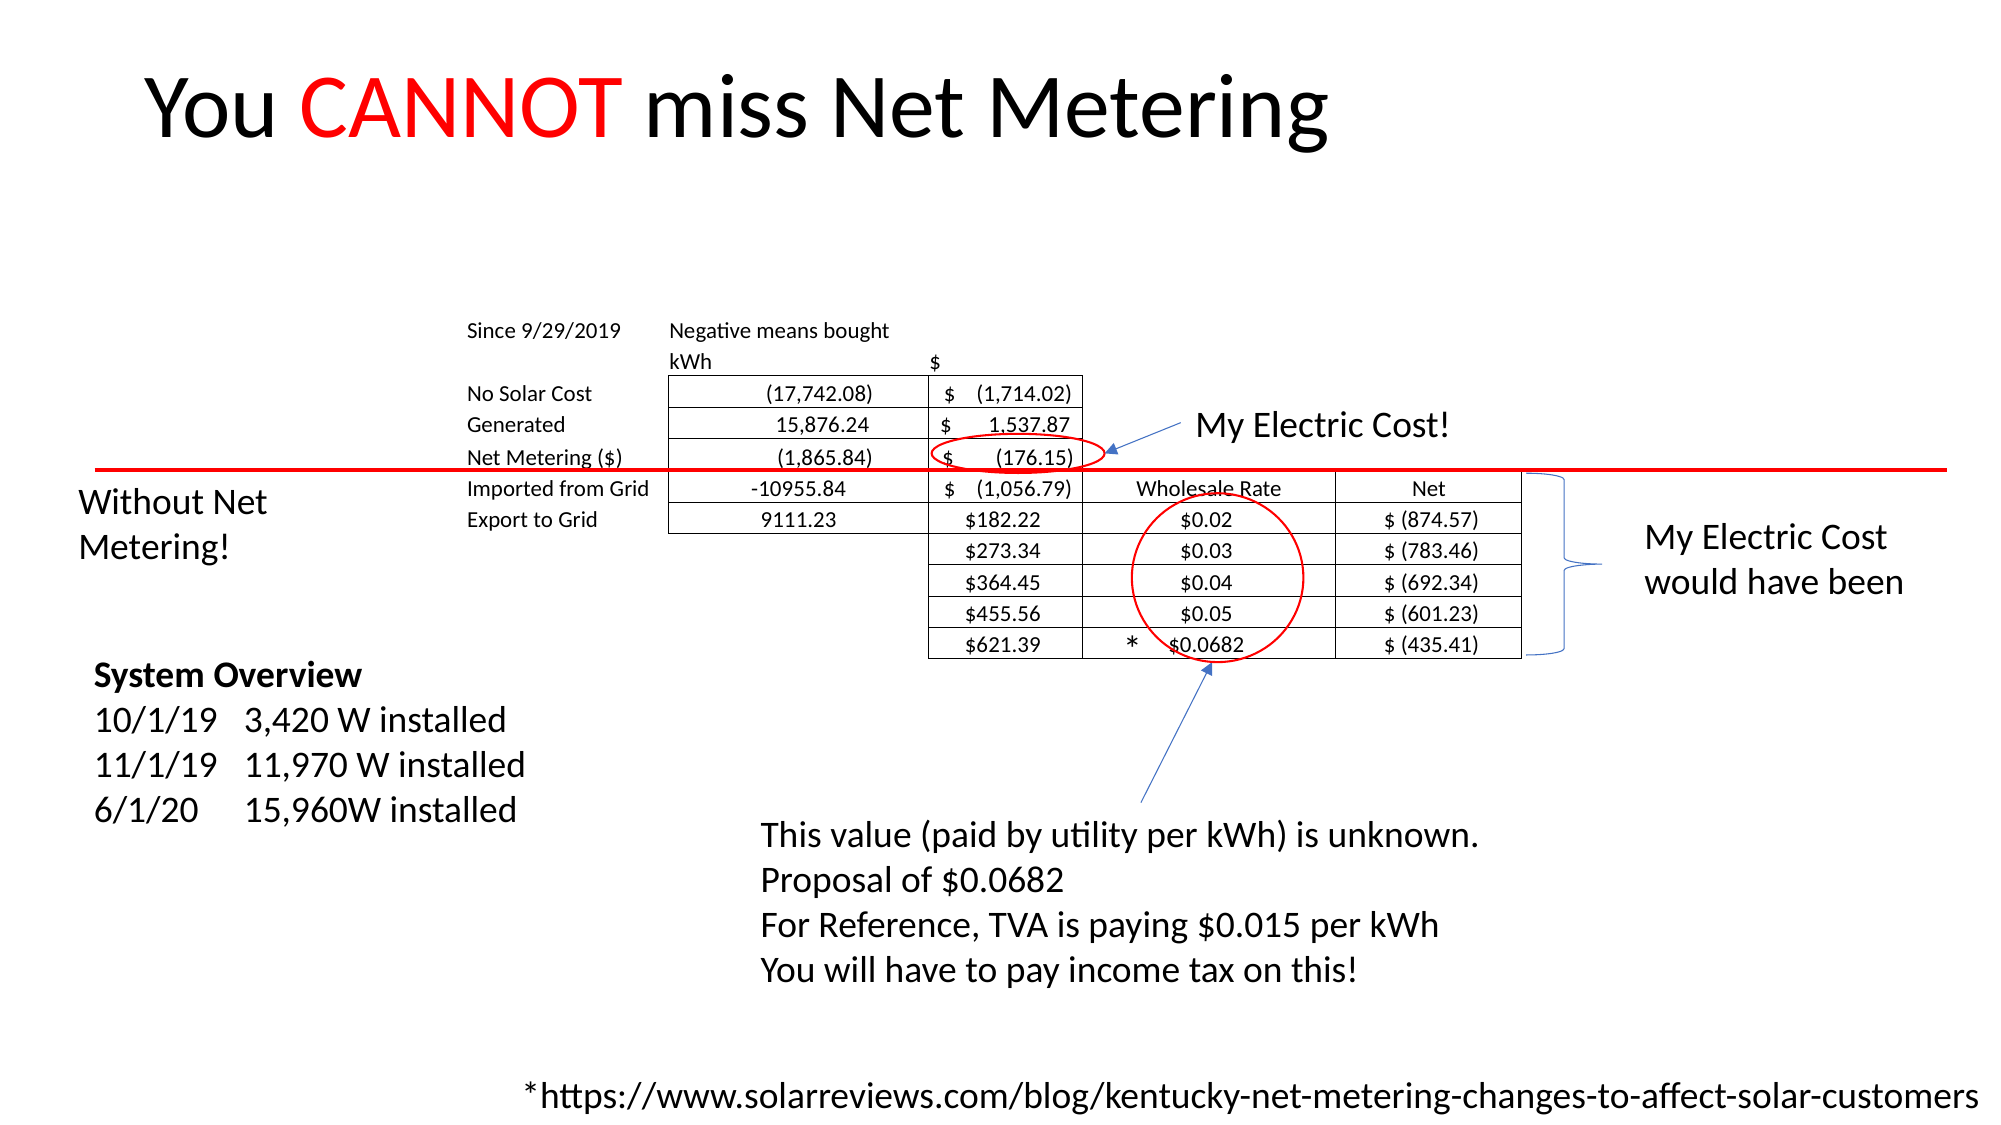

# You CANNOT miss Net Metering
| Since 9/29/2019 | Negative means bought |  |  |  |
| --- | --- | --- | --- | --- |
|  | kWh | $ |  |  |
| No Solar Cost | (17,742.08) | $ (1,714.02) |  |  |
| Generated | 15,876.24 | $ 1,537.87 |  |  |
| Net Metering ($) | (1,865.84) | $ (176.15) |  |  |
| Imported from Grid | -10955.84 | $ (1,056.79) | Wholesale Rate | Net |
| Export to Grid | 9111.23 | $182.22 | $0.02 | $ (874.57) |
|  |  | $273.34 | $0.03 | $ (783.46) |
|  |  | $364.45 | $0.04 | $ (692.34) |
|  |  | $455.56 | $0.05 | $ (601.23) |
|  |  | $621.39 | $0.0682 | $ (435.41) |
My Electric Cost!

Without Net Metering!

My Electric Cost would have been
*
System Overview
10/1/19 	3,420 W installed
11/1/19 	11,970 W installed
6/1/20	15,960W installed
This value (paid by utility per kWh) is unknown.
Proposal of $0.0682
For Reference, TVA is paying $0.015 per kWh
You will have to pay income tax on this!
*https://www.solarreviews.com/blog/kentucky-net-metering-changes-to-affect-solar-customers